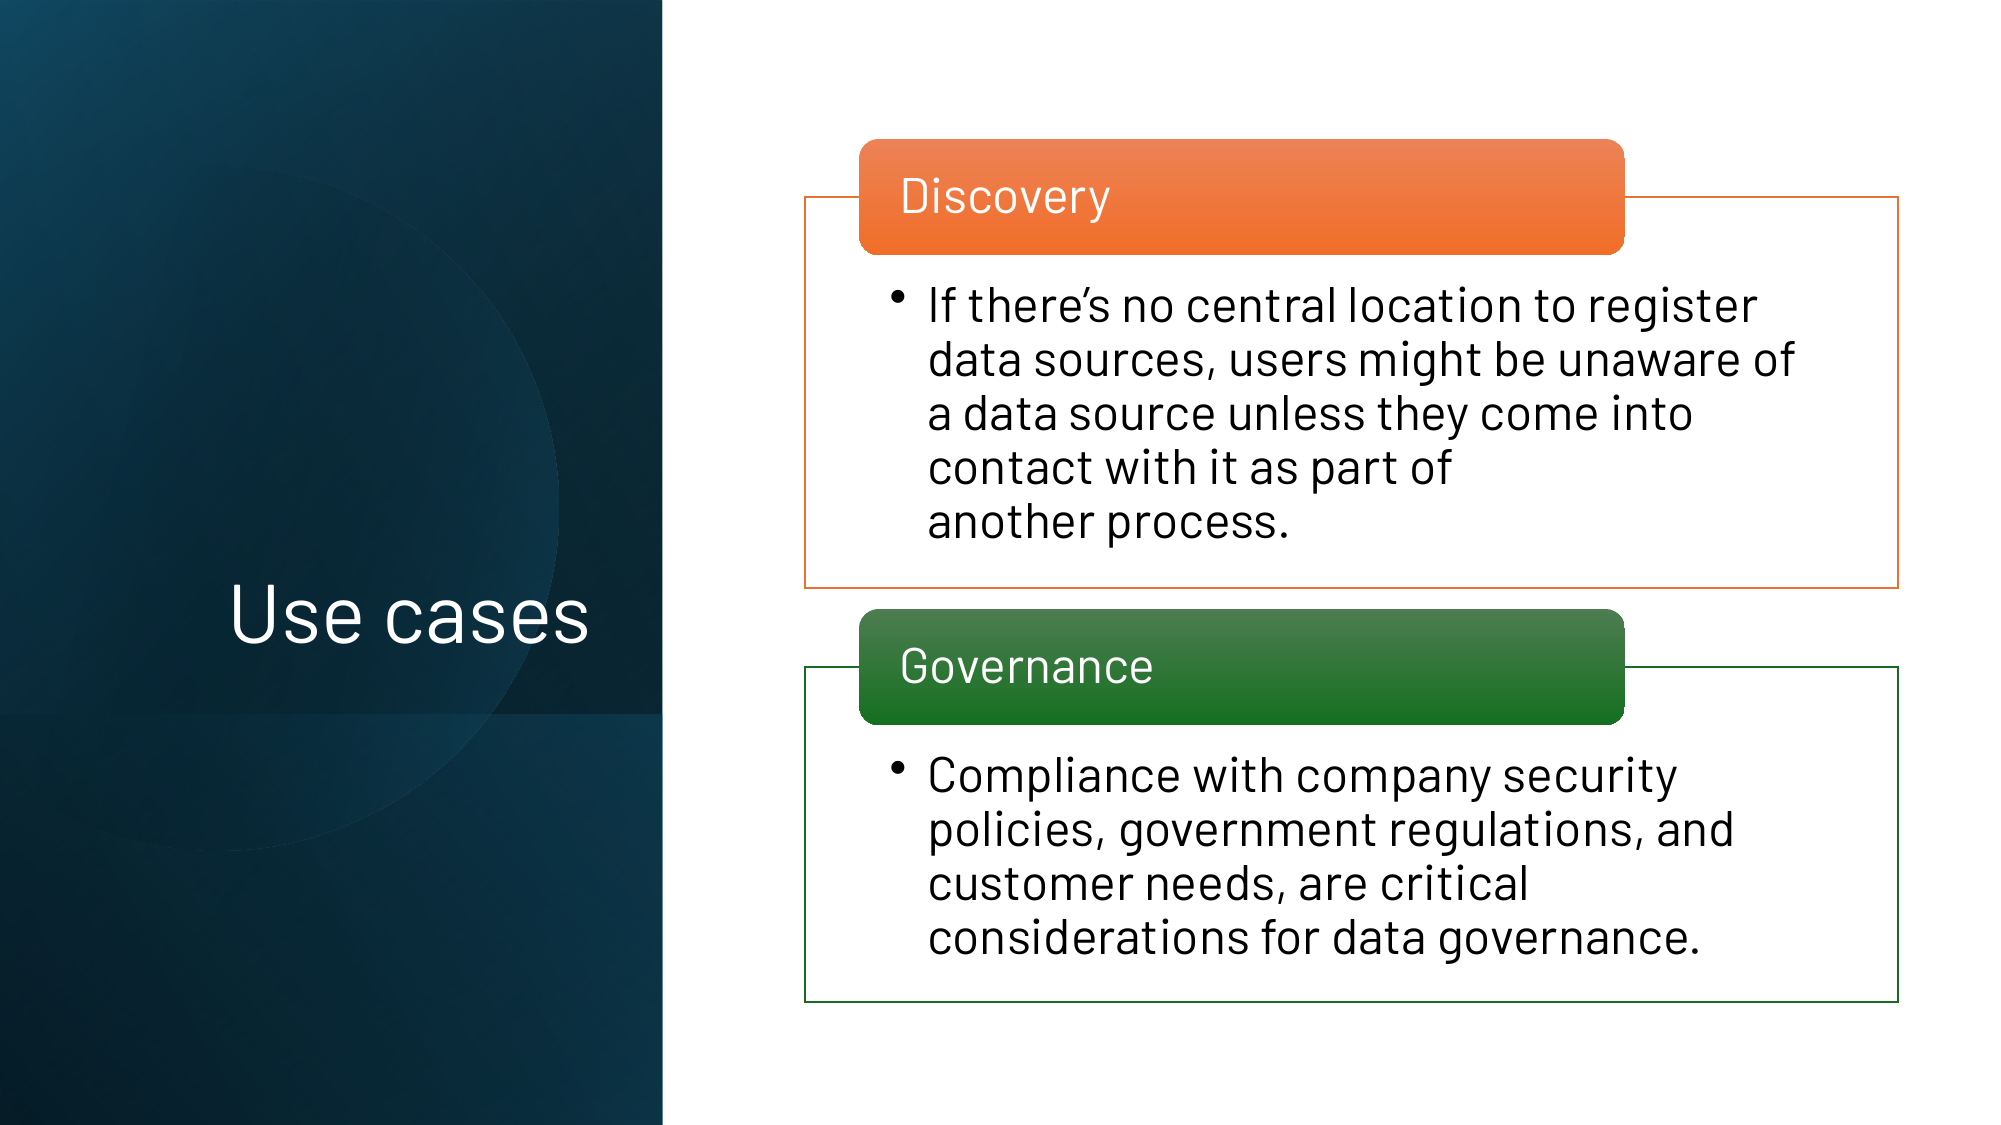

If there’s no central location to register data sources, users might be unaware of a data source unless they come into contact with it as part of
another process.
Discovery
Compliance with company security policies, government regulations, and customer needs, are critical considerations for data governance.
Governance

# Use cases